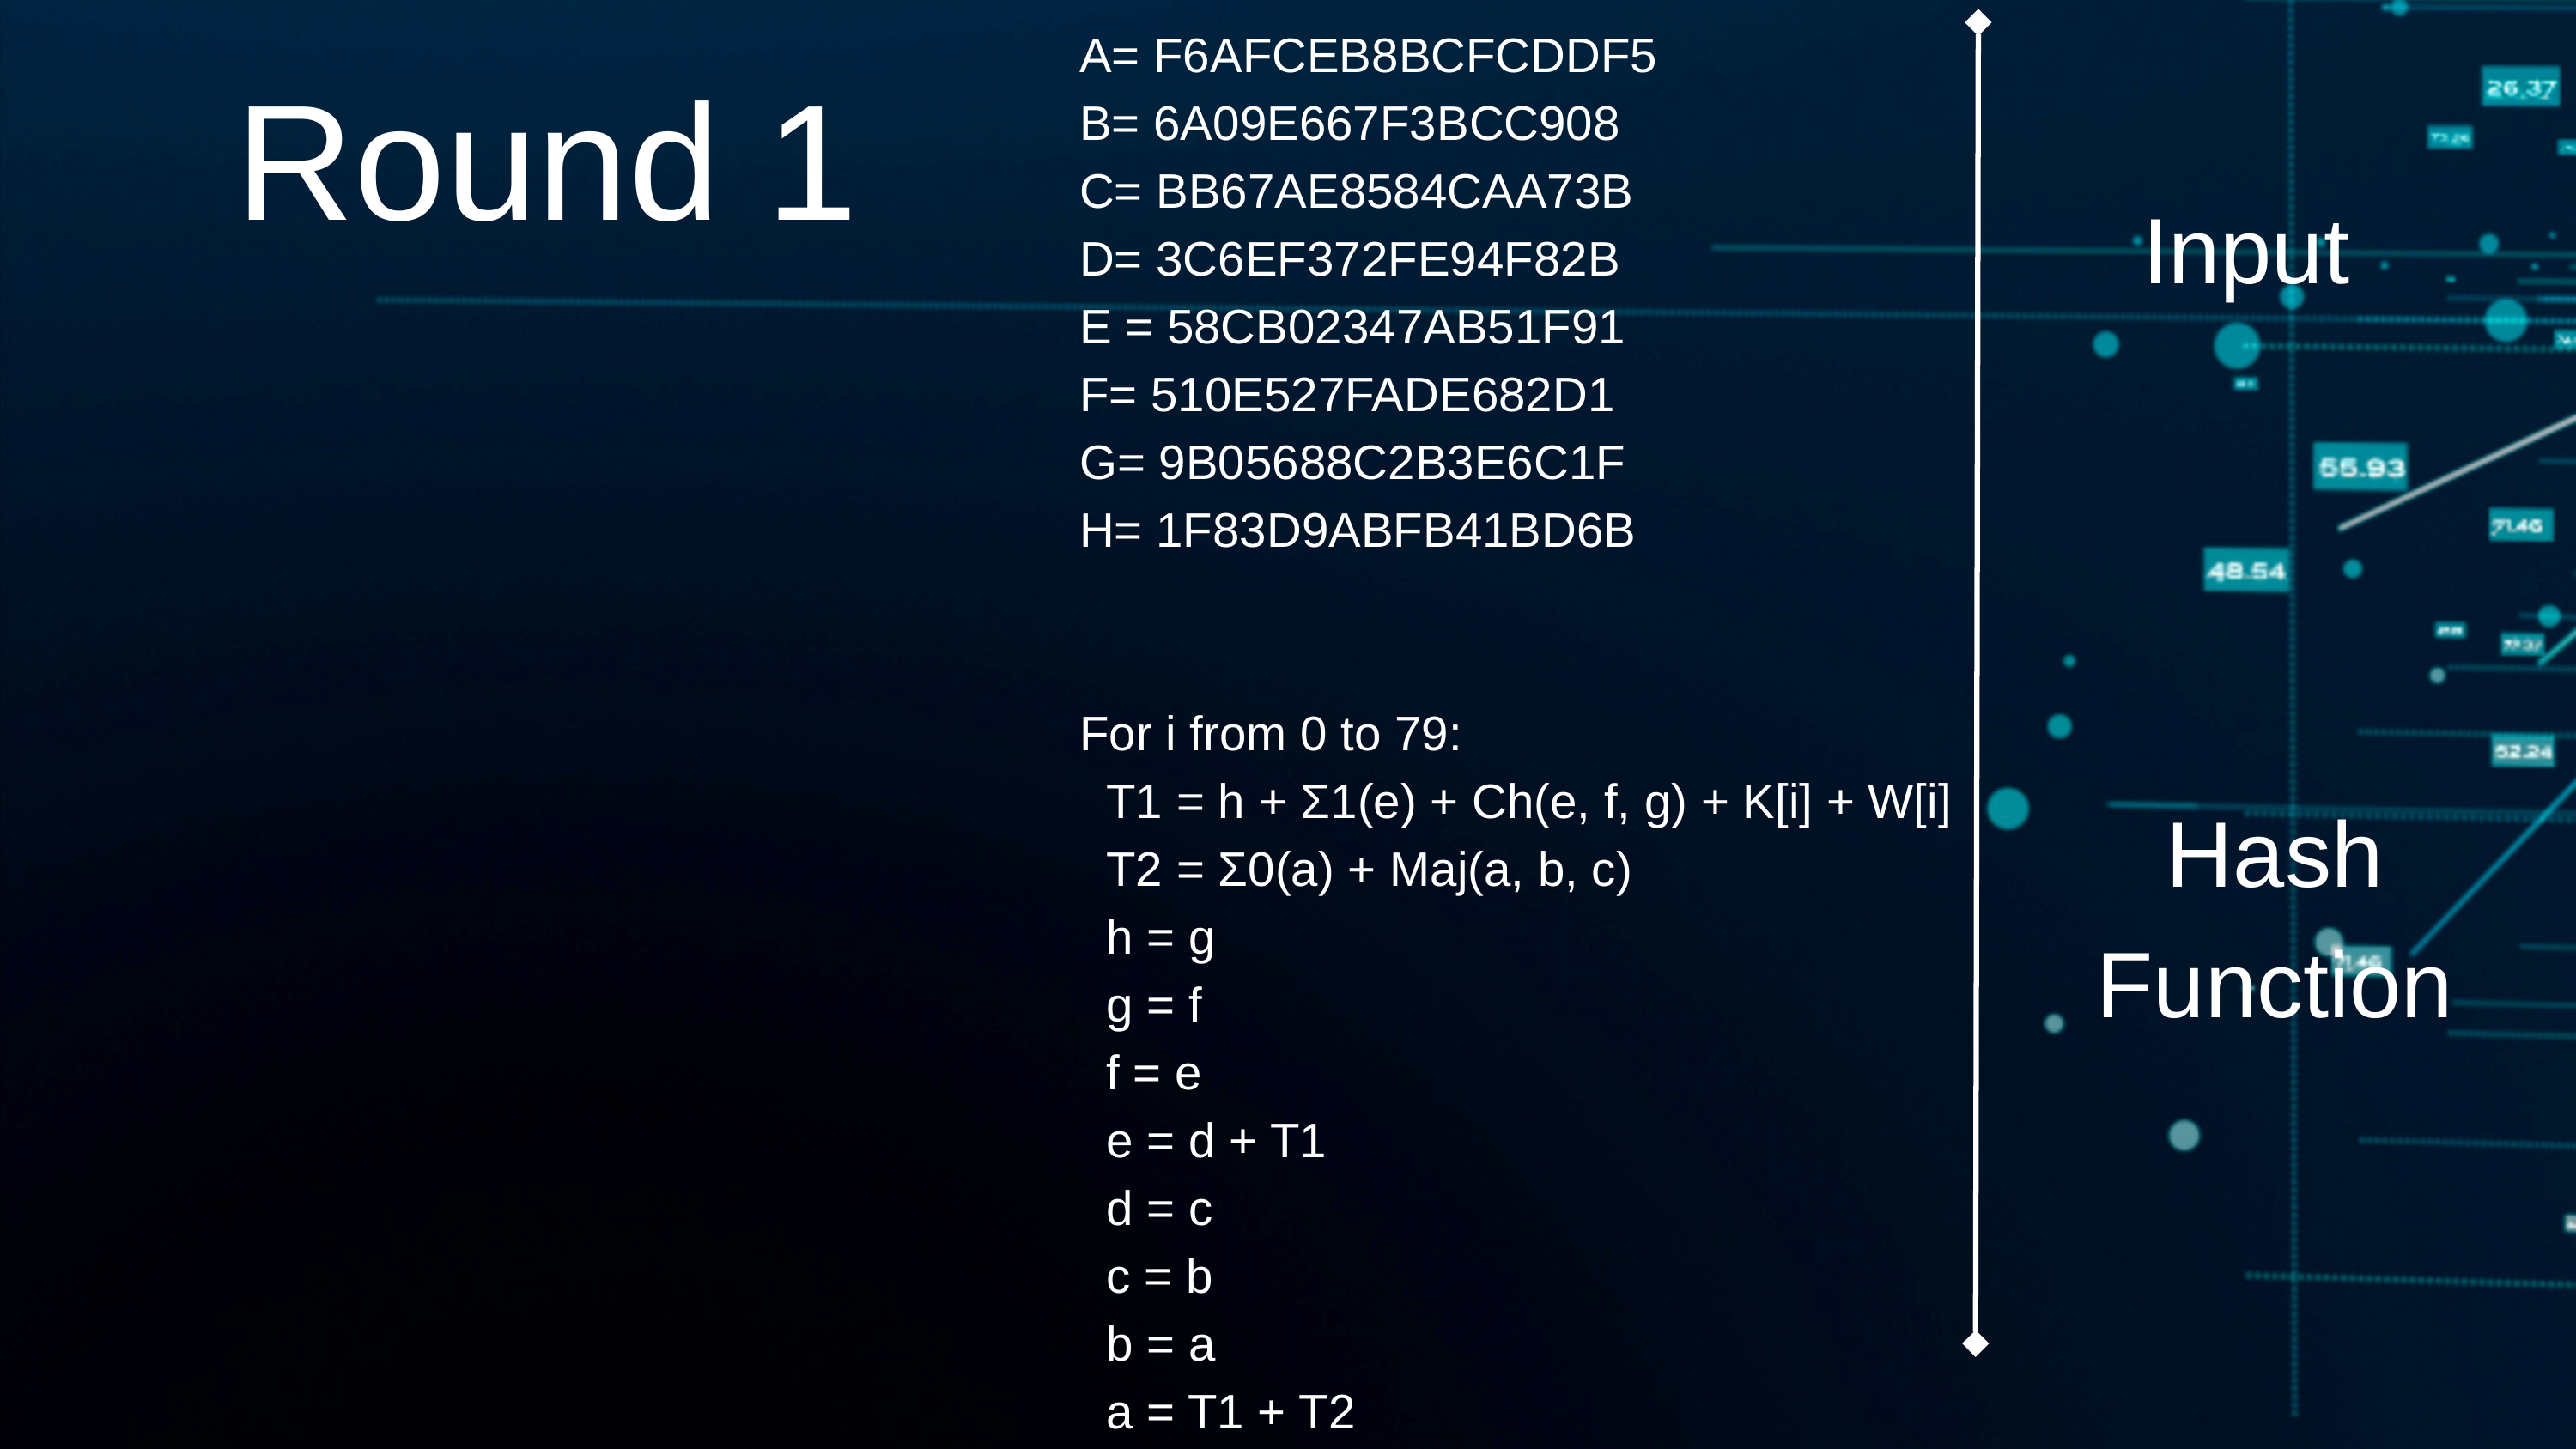

A= F6AFCEB8BCFCDDF5
B= 6A09E667F3BCC908
C= BB67AE8584CAA73B
D= 3C6EF372FE94F82B
E = 58CB02347AB51F91
F= 510E527FADE682D1
G= 9B05688C2B3E6C1F
H= 1F83D9ABFB41BD6B

For i from 0 to 79:
  T1 = h + Σ1(e) + Ch(e, f, g) + K[i] + W[i]
  T2 = Σ0(a) + Maj(a, b, c)
  h = g
  g = f
  f = e
  e = d + T1
  d = c
  c = b
  b = a
  a = T1 + T2

Round 1
Input
Hash Function